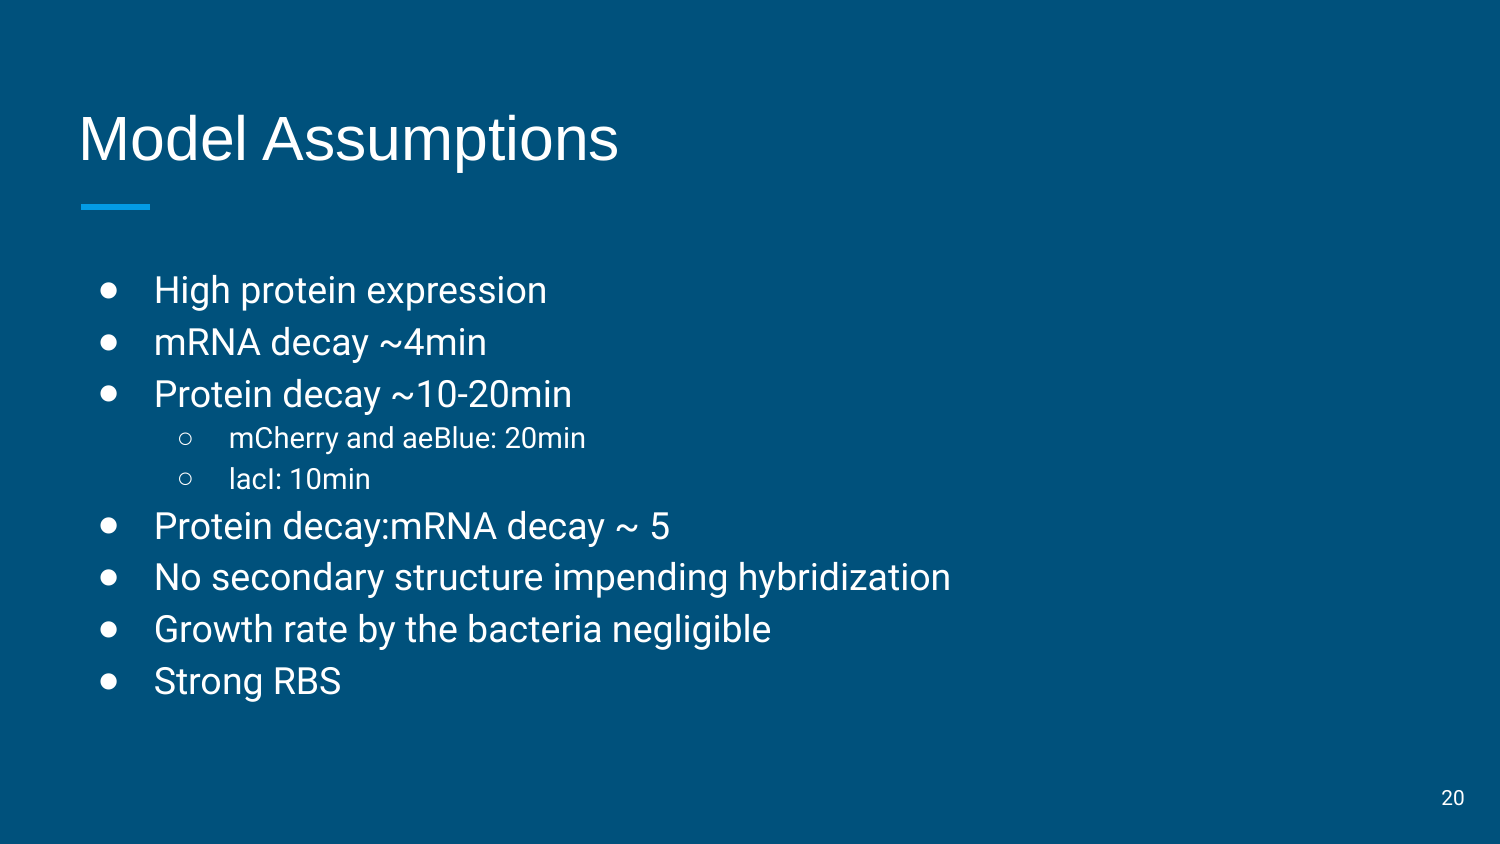

# Model Assumptions
High protein expression
mRNA decay ~4min
Protein decay ~10-20min
mCherry and aeBlue: 20min
lacI: 10min
Protein decay:mRNA decay ~ 5
No secondary structure impending hybridization
Growth rate by the bacteria negligible
Strong RBS
20